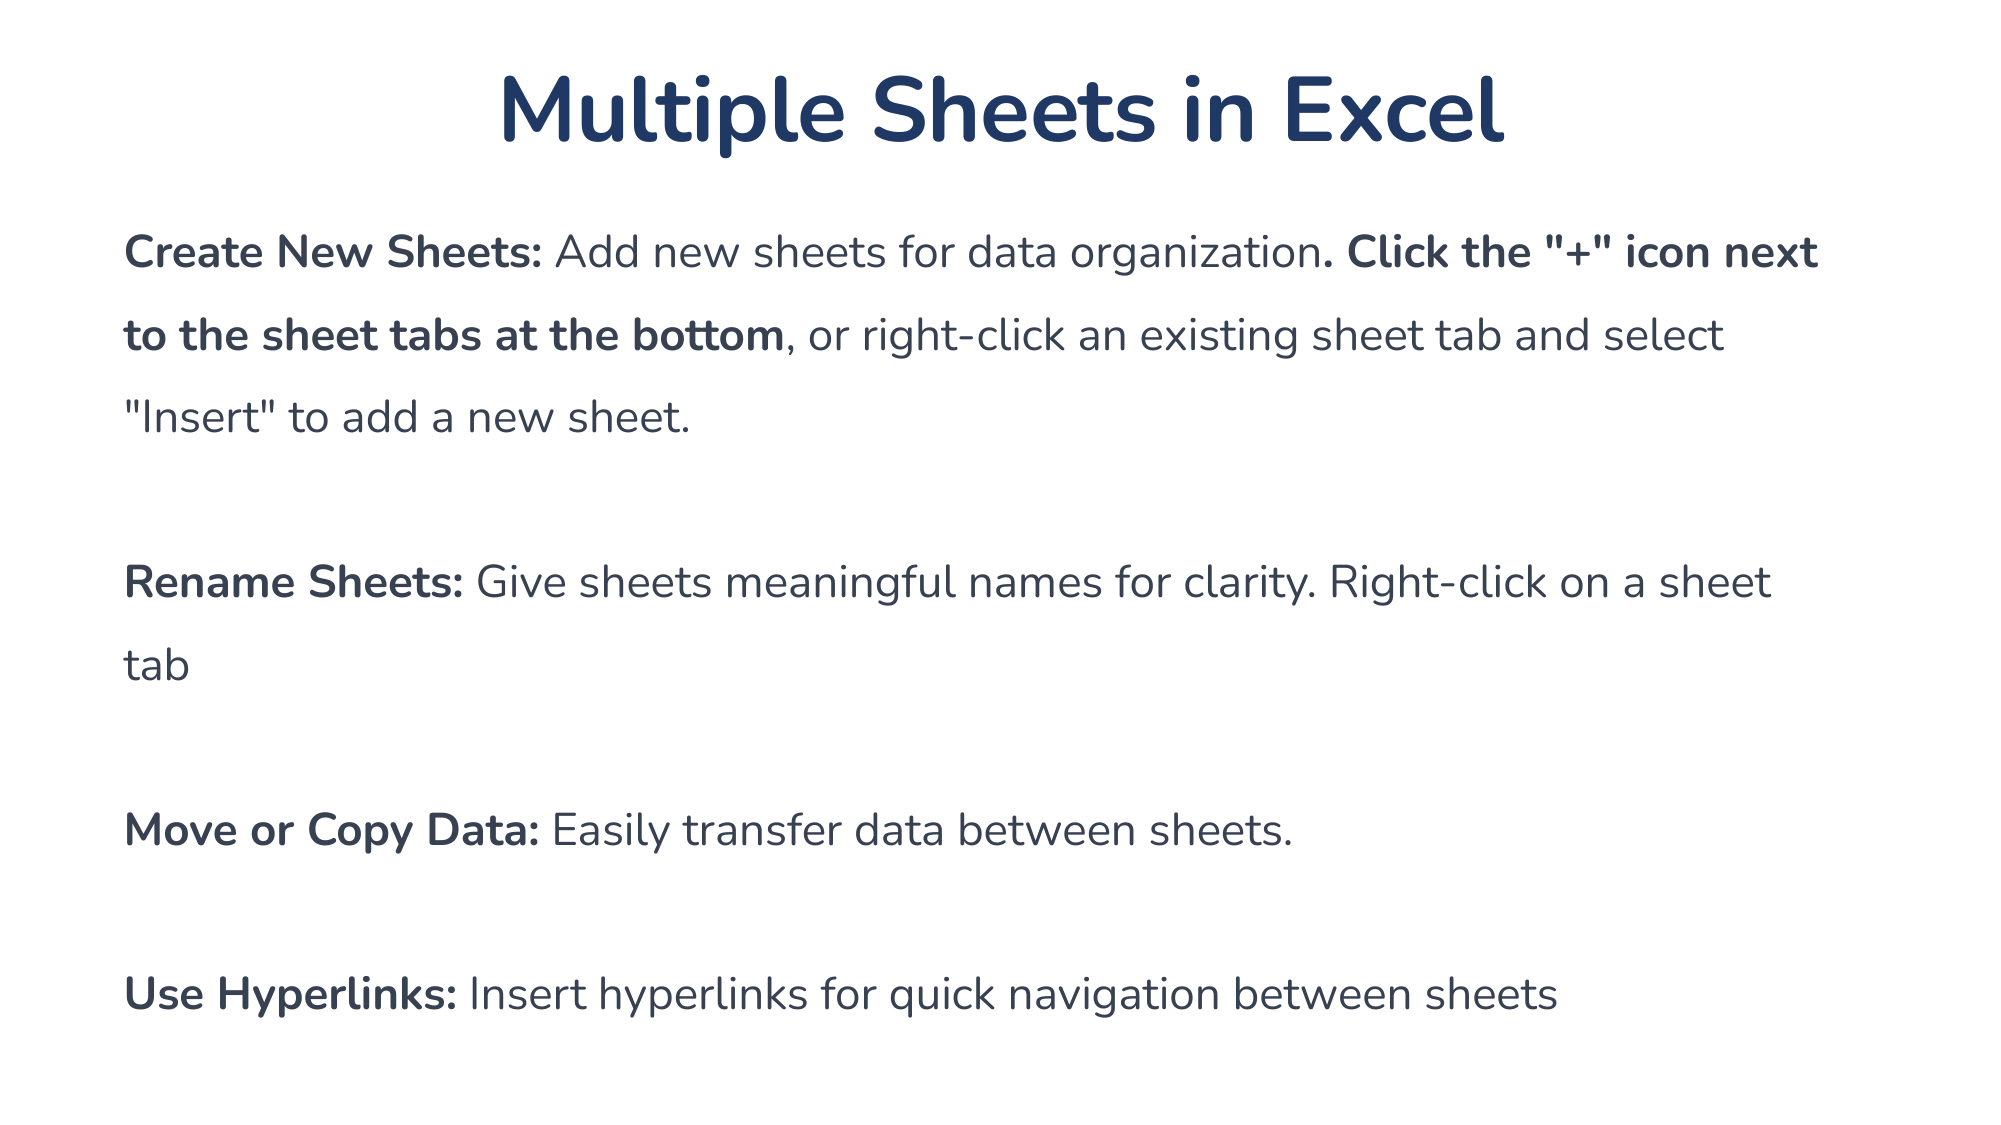

Multiple Sheets in Excel
Create New Sheets: Add new sheets for data organization. Click the "+" icon next to the sheet tabs at the bottom, or right-click an existing sheet tab and select "Insert" to add a new sheet.

Rename Sheets: Give sheets meaningful names for clarity. Right-click on a sheet tab

Move or Copy Data: Easily transfer data between sheets.

Use Hyperlinks: Insert hyperlinks for quick navigation between sheets